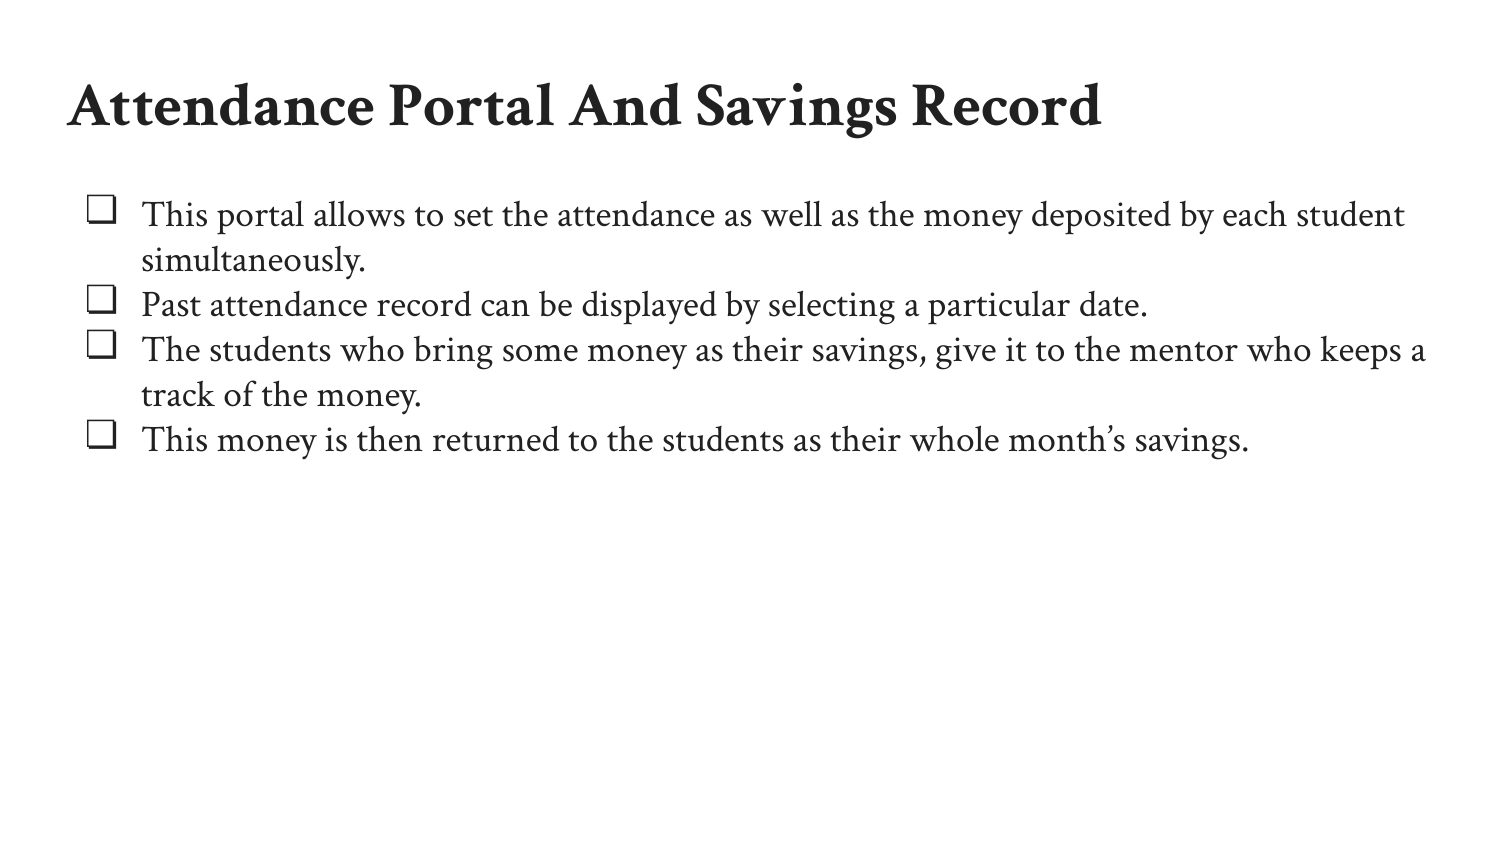

# Attendance Portal And Savings Record
This portal allows to set the attendance as well as the money deposited by each student simultaneously.
Past attendance record can be displayed by selecting a particular date.
The students who bring some money as their savings, give it to the mentor who keeps a track of the money.
This money is then returned to the students as their whole month’s savings.

01

Lorem ipsum dolor sit amet, consectetur adipiscing elit. Curabitur eleifend a diam quis suscipit. Class aptent taciti sociosqu ad litora et nec torquent per conubia nostra.
02

Amet, consectetur adipiscing elit. Curabitur eleifend a diam quis suscipit. Class aptent taciti sociosqu ad litora torquent per conubia nostra.
03
Consectetur adipiscing elit. Curabitur eleifend lorem a diam quis suscipit. Class aptent taciti sociosqu ad litora torquent ipsum per conubia nostra.